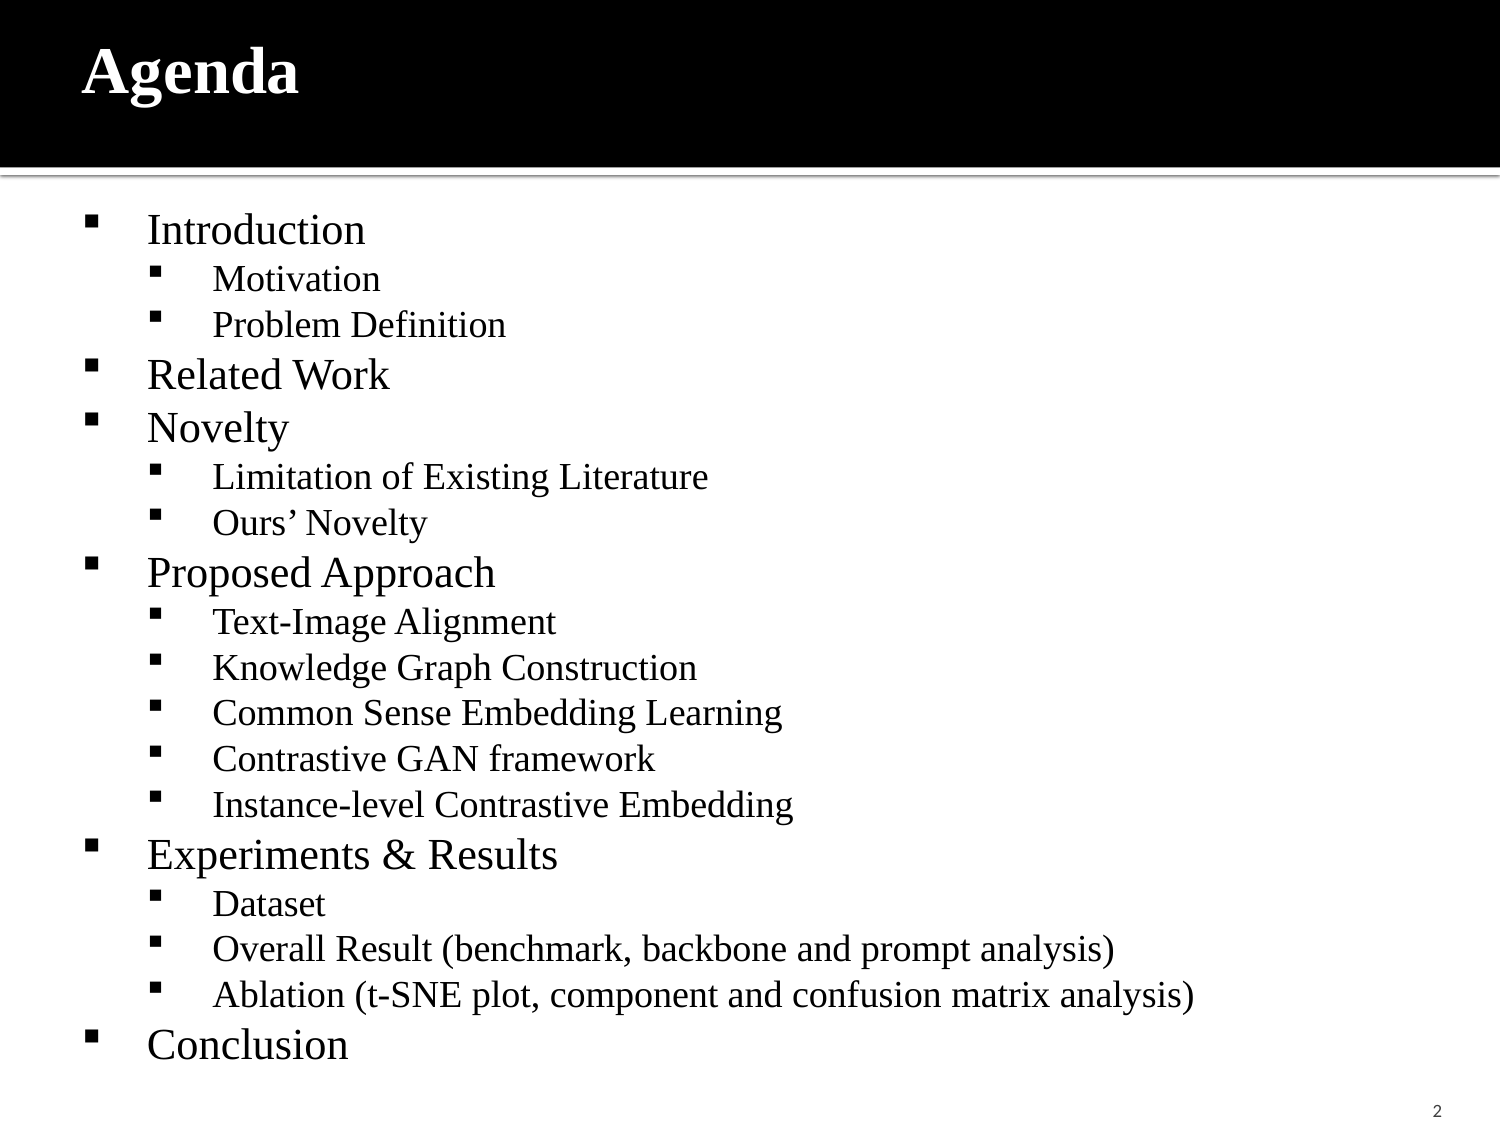

# Agenda
Introduction
Motivation
Problem Definition
Related Work
Novelty
Limitation of Existing Literature
Ours’ Novelty
Proposed Approach
Text-Image Alignment
Knowledge Graph Construction
Common Sense Embedding Learning
Contrastive GAN framework
Instance-level Contrastive Embedding
Experiments & Results
Dataset
Overall Result (benchmark, backbone and prompt analysis)
Ablation (t-SNE plot, component and confusion matrix analysis)
Conclusion
2